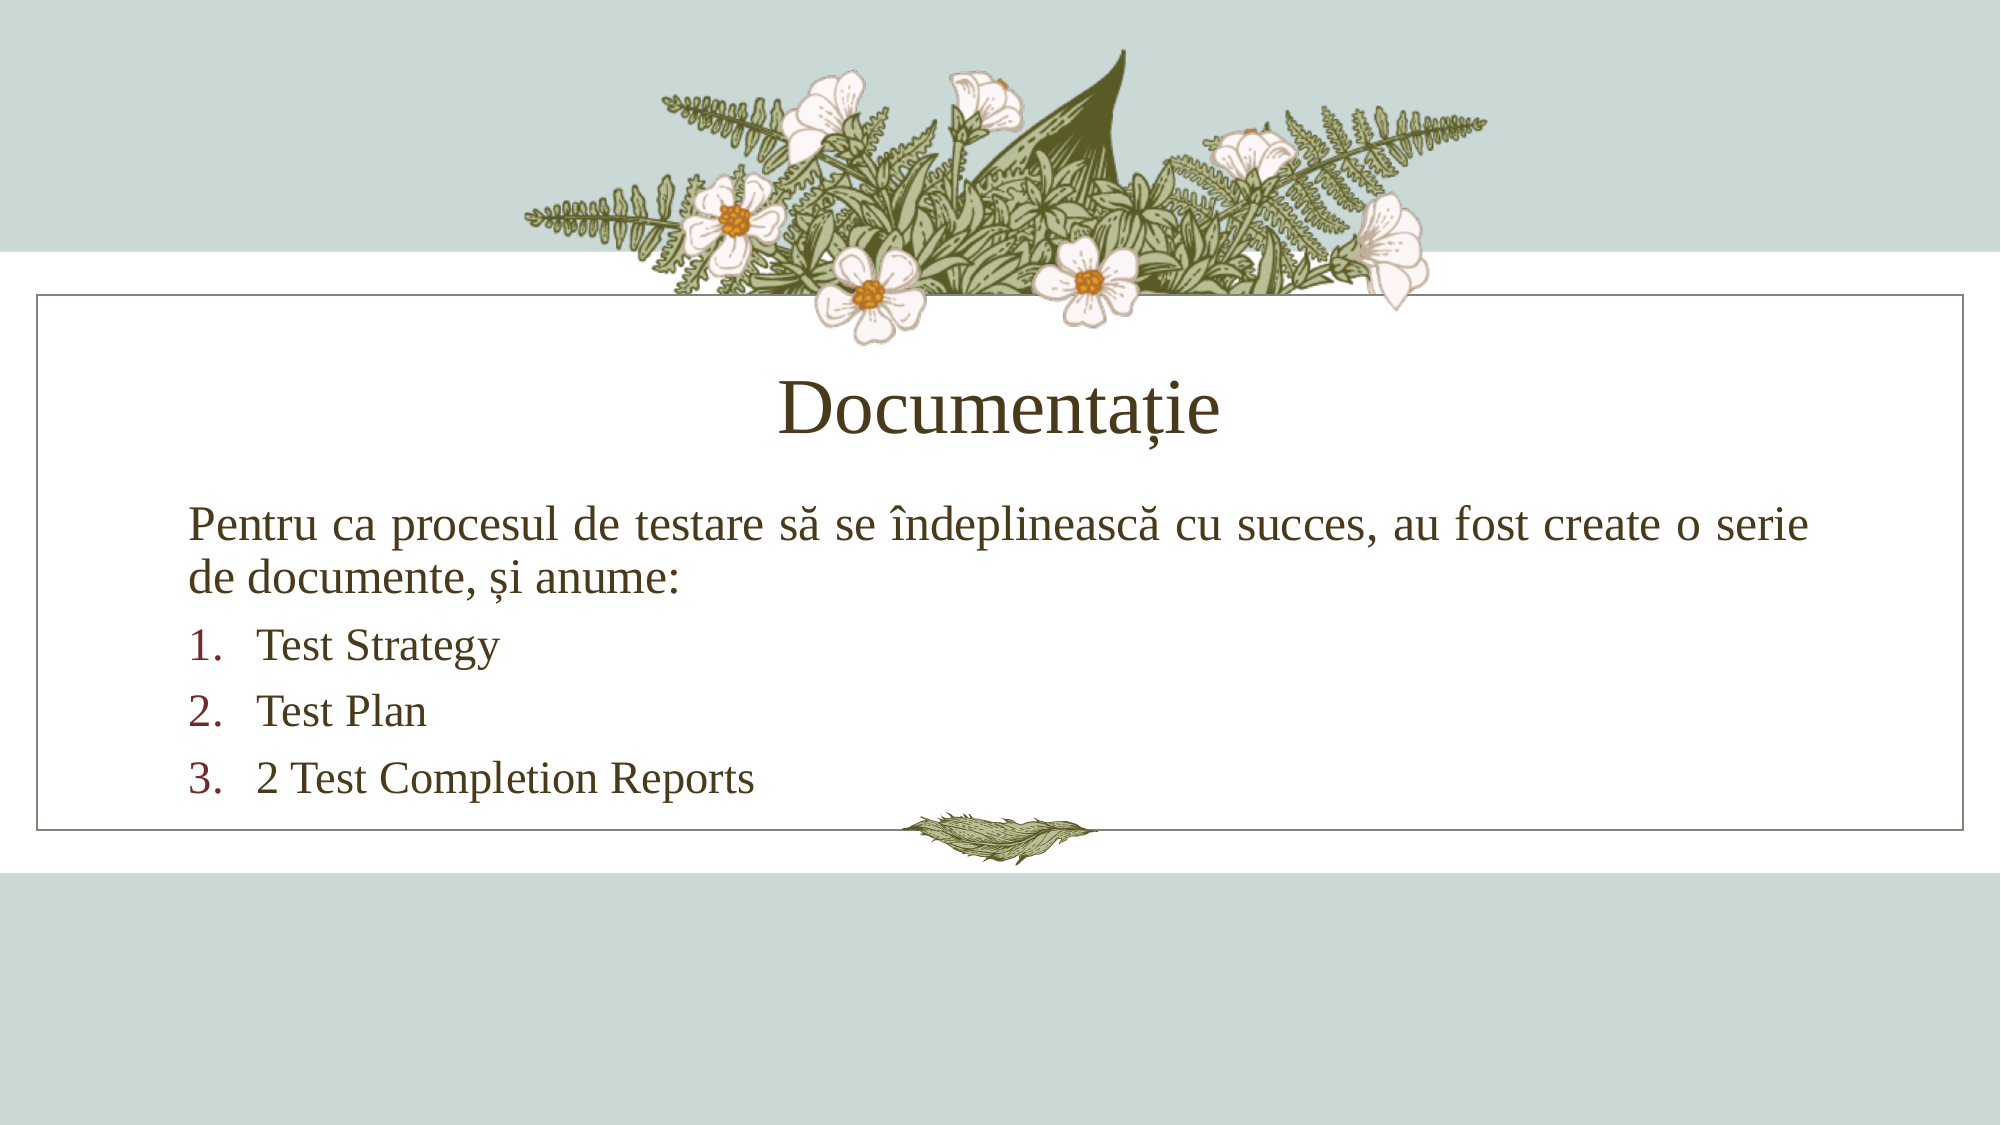

# Documentație
Pentru ca procesul de testare să se îndeplinească cu succes, au fost create o serie de documente, și anume:
Test Strategy
Test Plan
2 Test Completion Reports